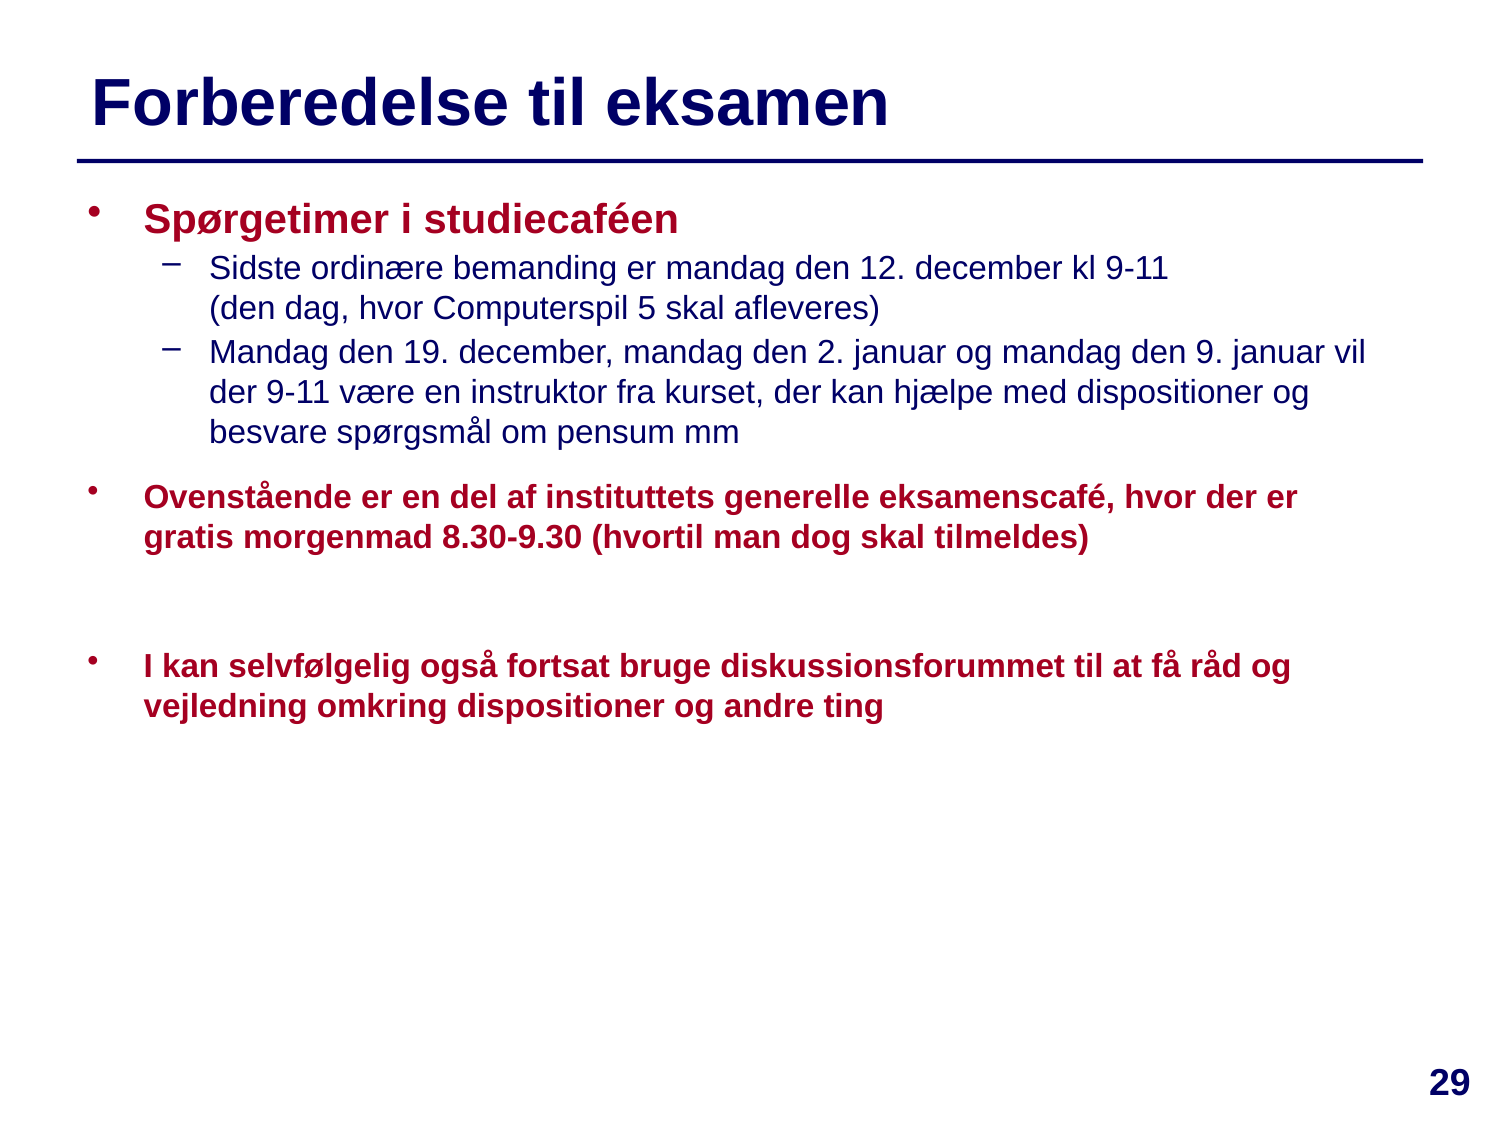

# Forberedelse til eksamen
Spørgetimer i studiecaféen
Sidste ordinære bemanding er mandag den 12. december kl 9-11
(den dag, hvor Computerspil 5 skal afleveres)
Mandag den 19. december, mandag den 2. januar og mandag den 9. januar vil der 9-11 være en instruktor fra kurset, der kan hjælpe med dispositioner og besvare spørgsmål om pensum mm
Ovenstående er en del af instituttets generelle eksamenscafé, hvor der er gratis morgenmad 8.30-9.30 (hvortil man dog skal tilmeldes)

I kan selvfølgelig også fortsat bruge diskussionsforummet til at få råd og vejledning omkring dispositioner og andre ting

29